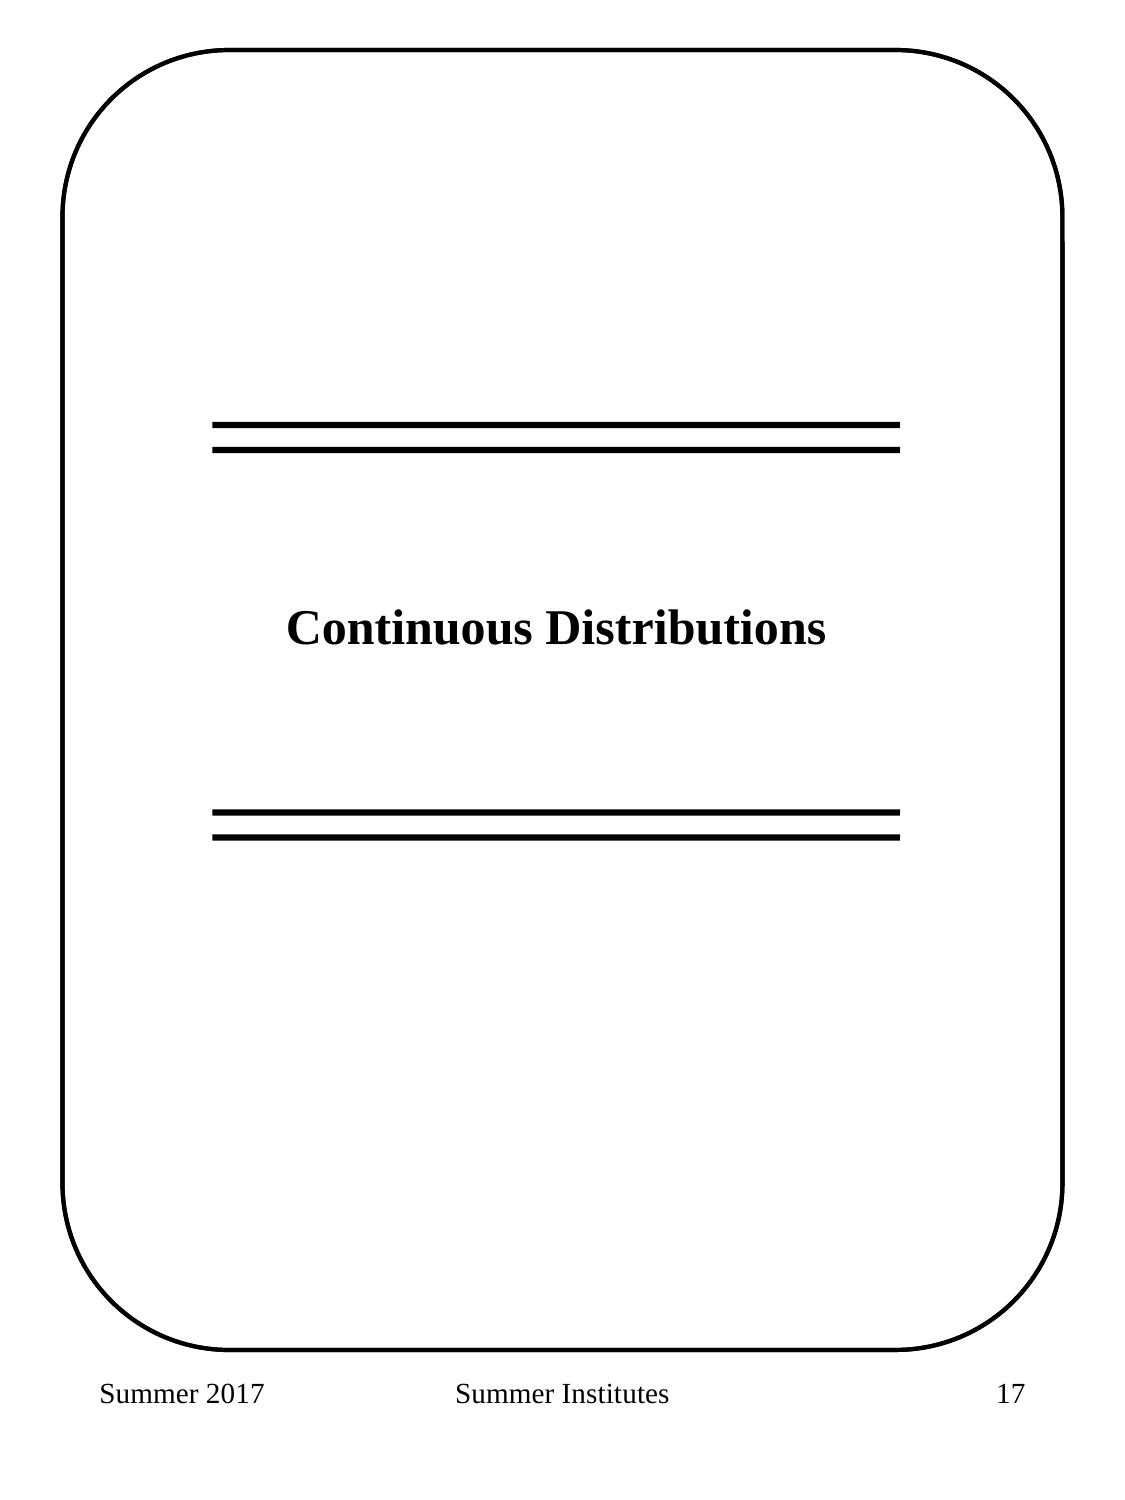

Continuous Distributions

Summer 2017
Summer Institutes
17